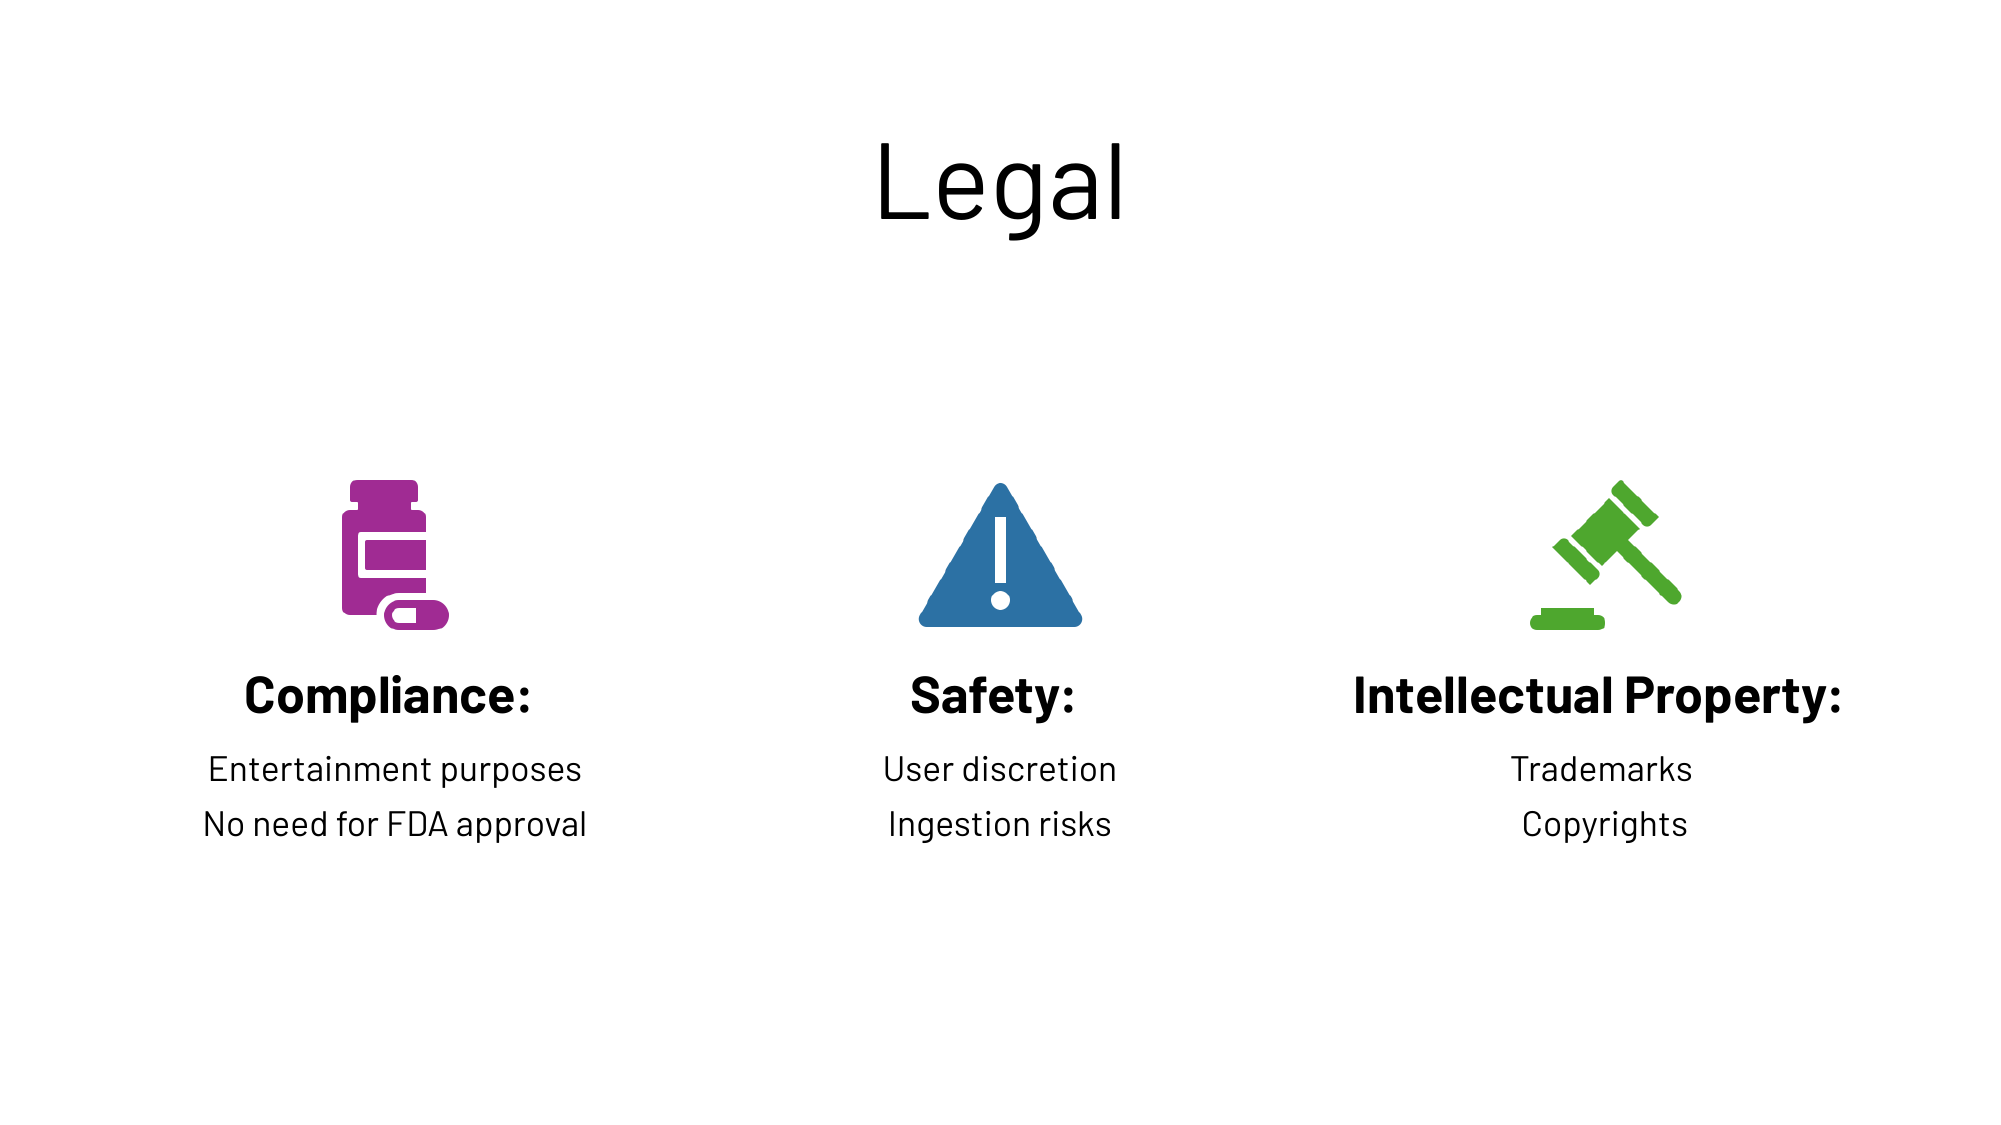

# Legal
Compliance:
Entertainment purposes
No need for FDA approval
Safety:
User discretion
Ingestion risks
Intellectual Property:
Trademarks
Copyrights